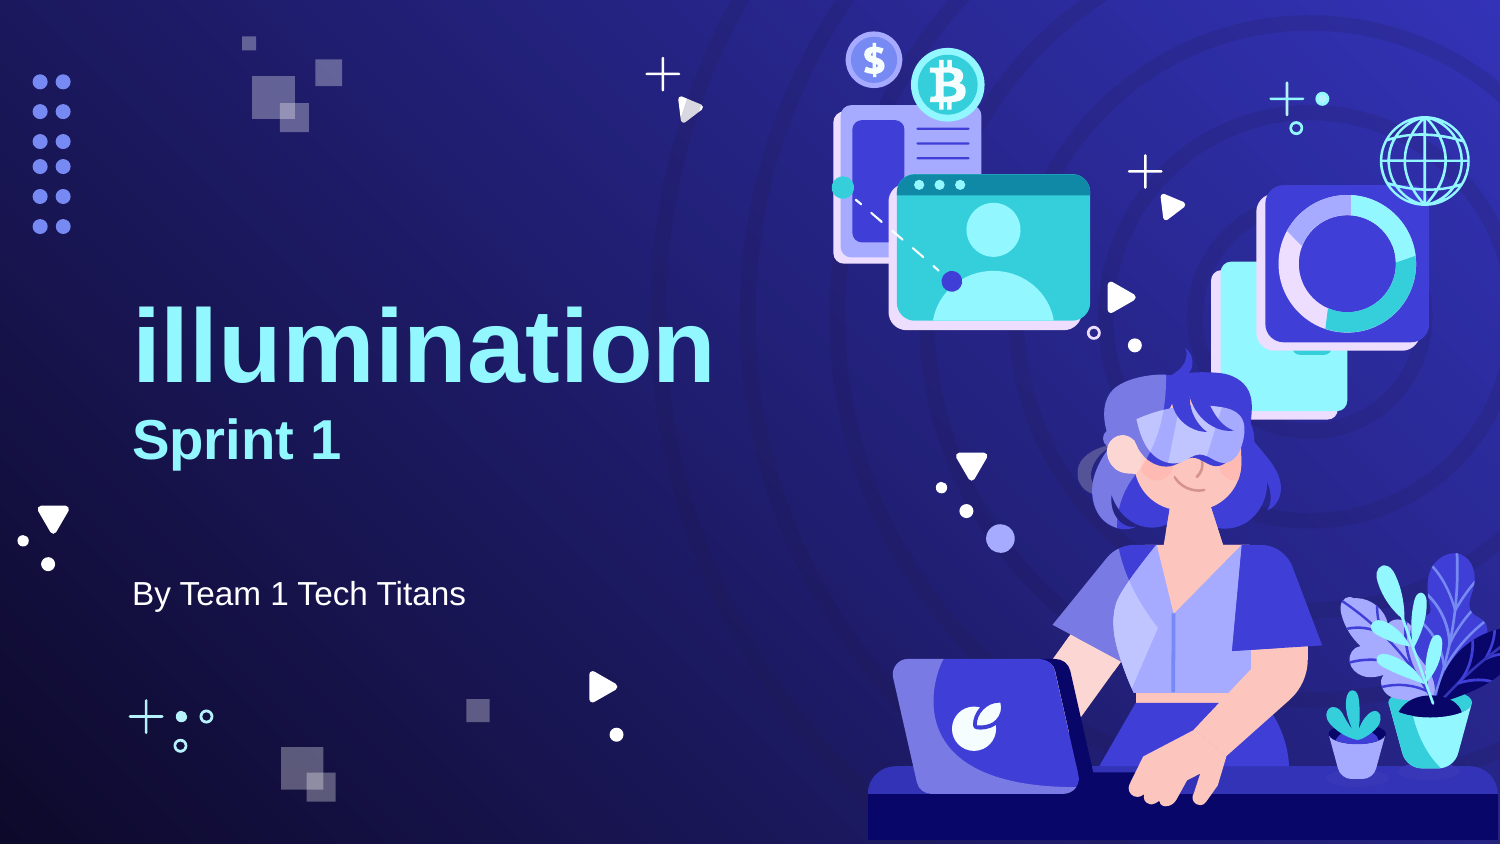

# illumination
Sprint 1
By Team 1 Tech Titans